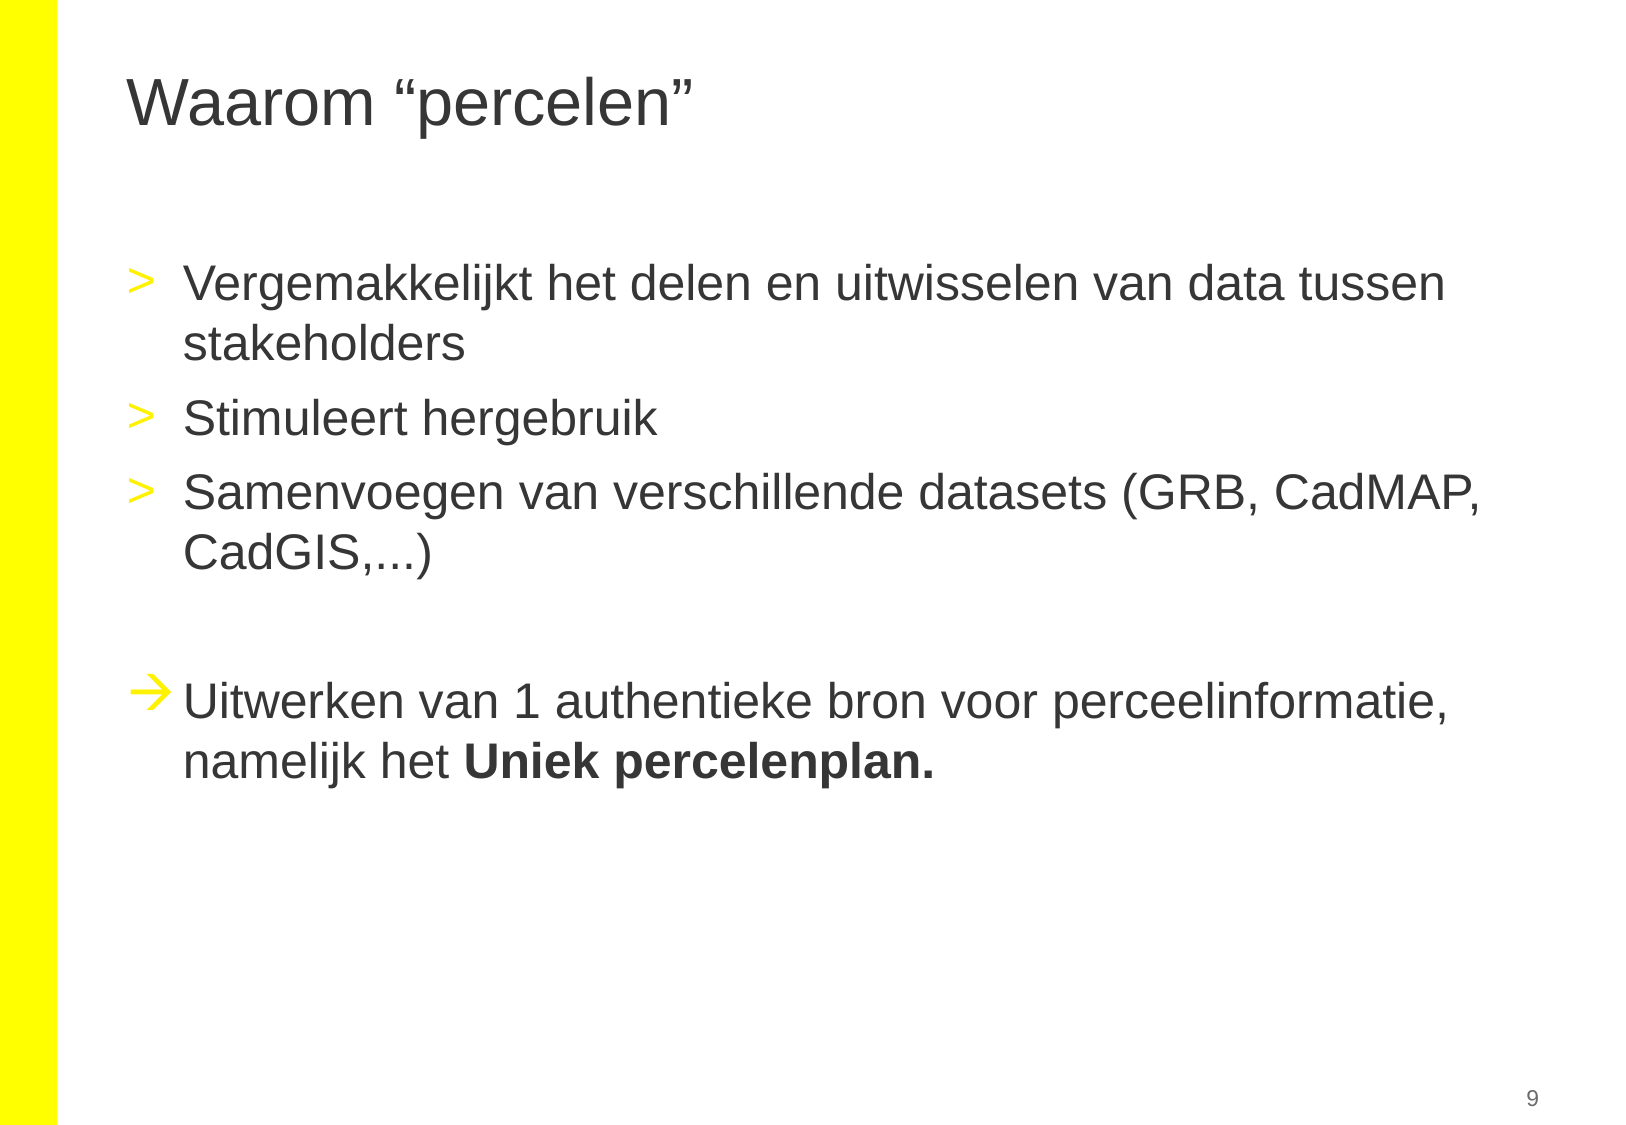

# Waarom “percelen”
Vergemakkelijkt het delen en uitwisselen van data tussen stakeholders
Stimuleert hergebruik
Samenvoegen van verschillende datasets (GRB, CadMAP, CadGIS,...)

Uitwerken van 1 authentieke bron voor perceelinformatie, namelijk het Uniek percelenplan.
9